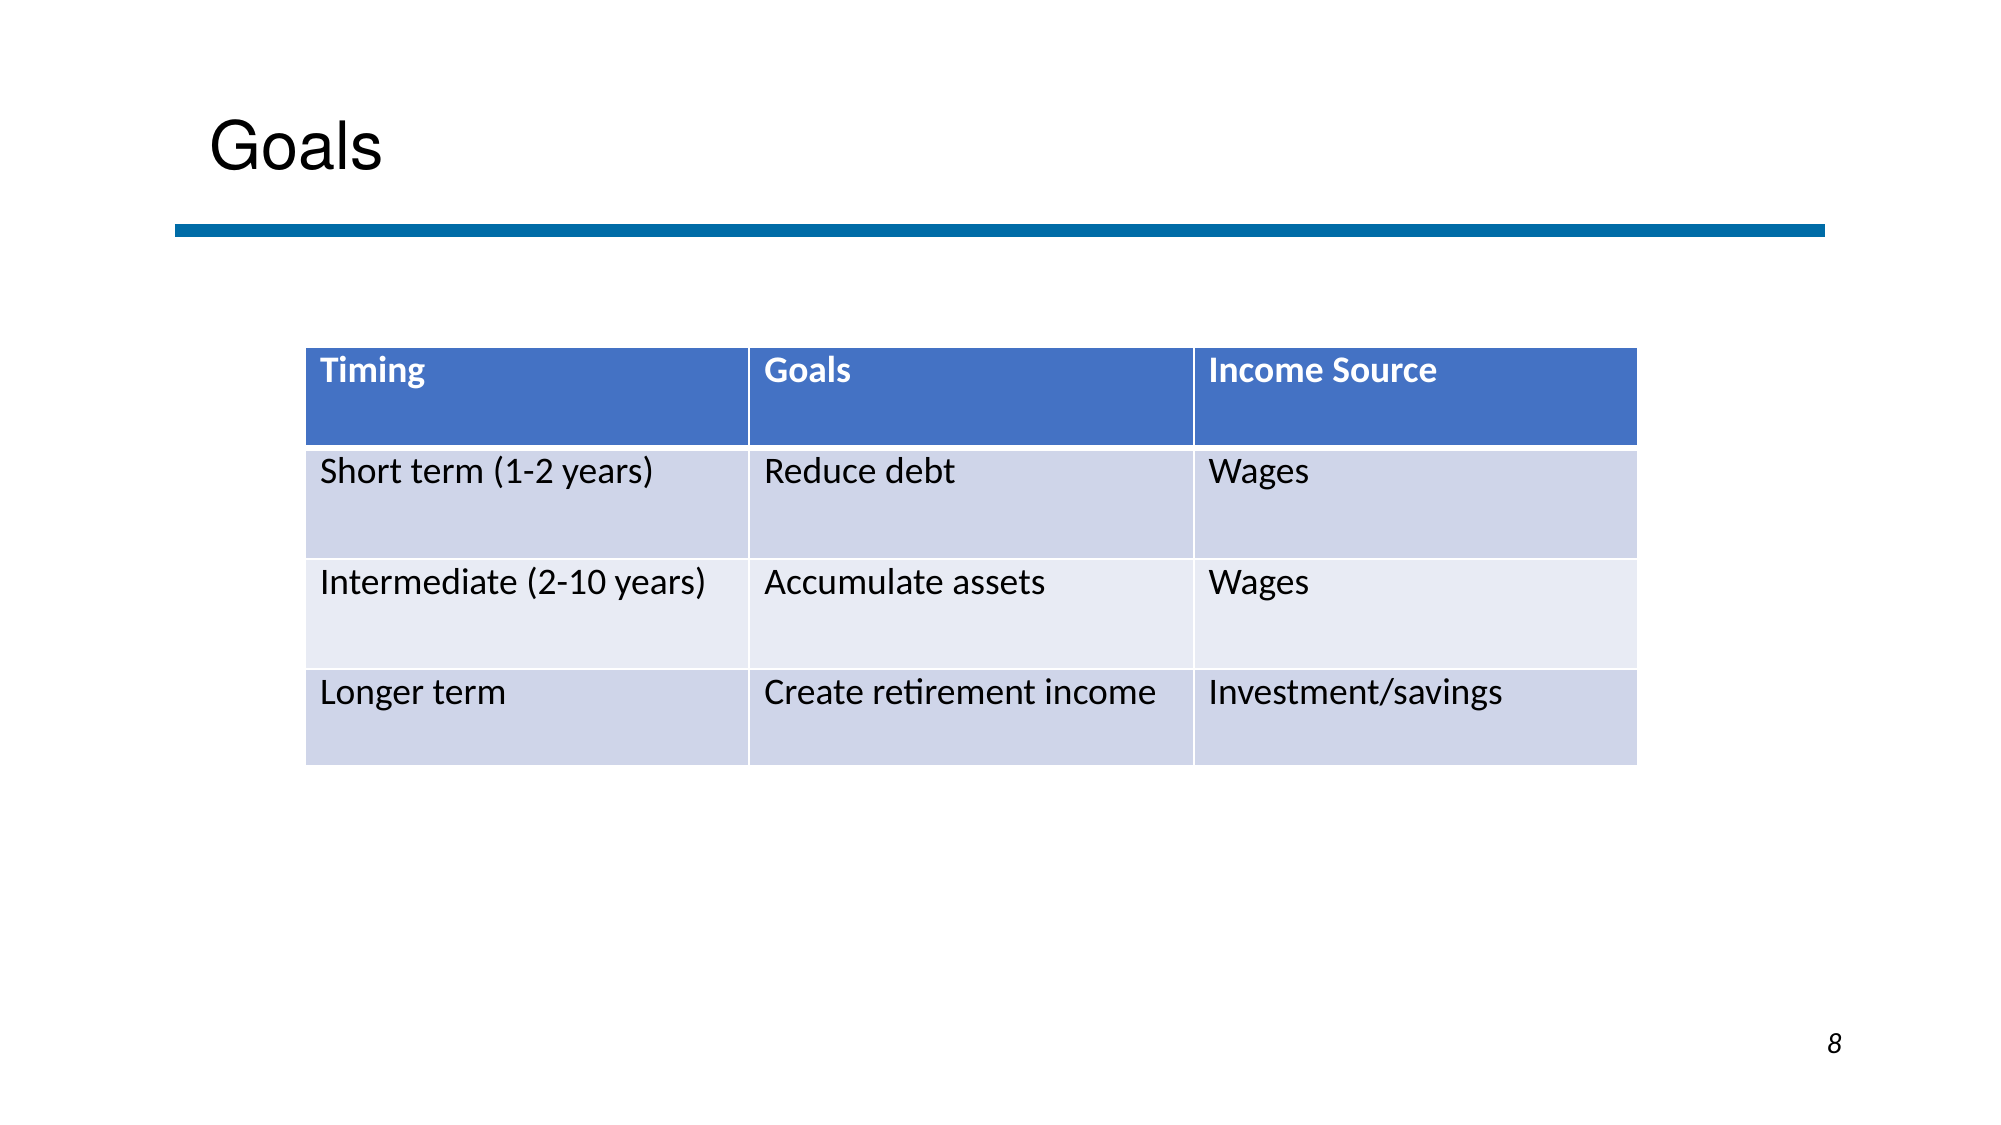

Goals
| Timing | Goals | Income Source |
| --- | --- | --- |
| Short term (1-2 years) | Reduce debt | Wages |
| Intermediate (2-10 years) | Accumulate assets | Wages |
| Longer term | Create retirement income | Investment/savings |